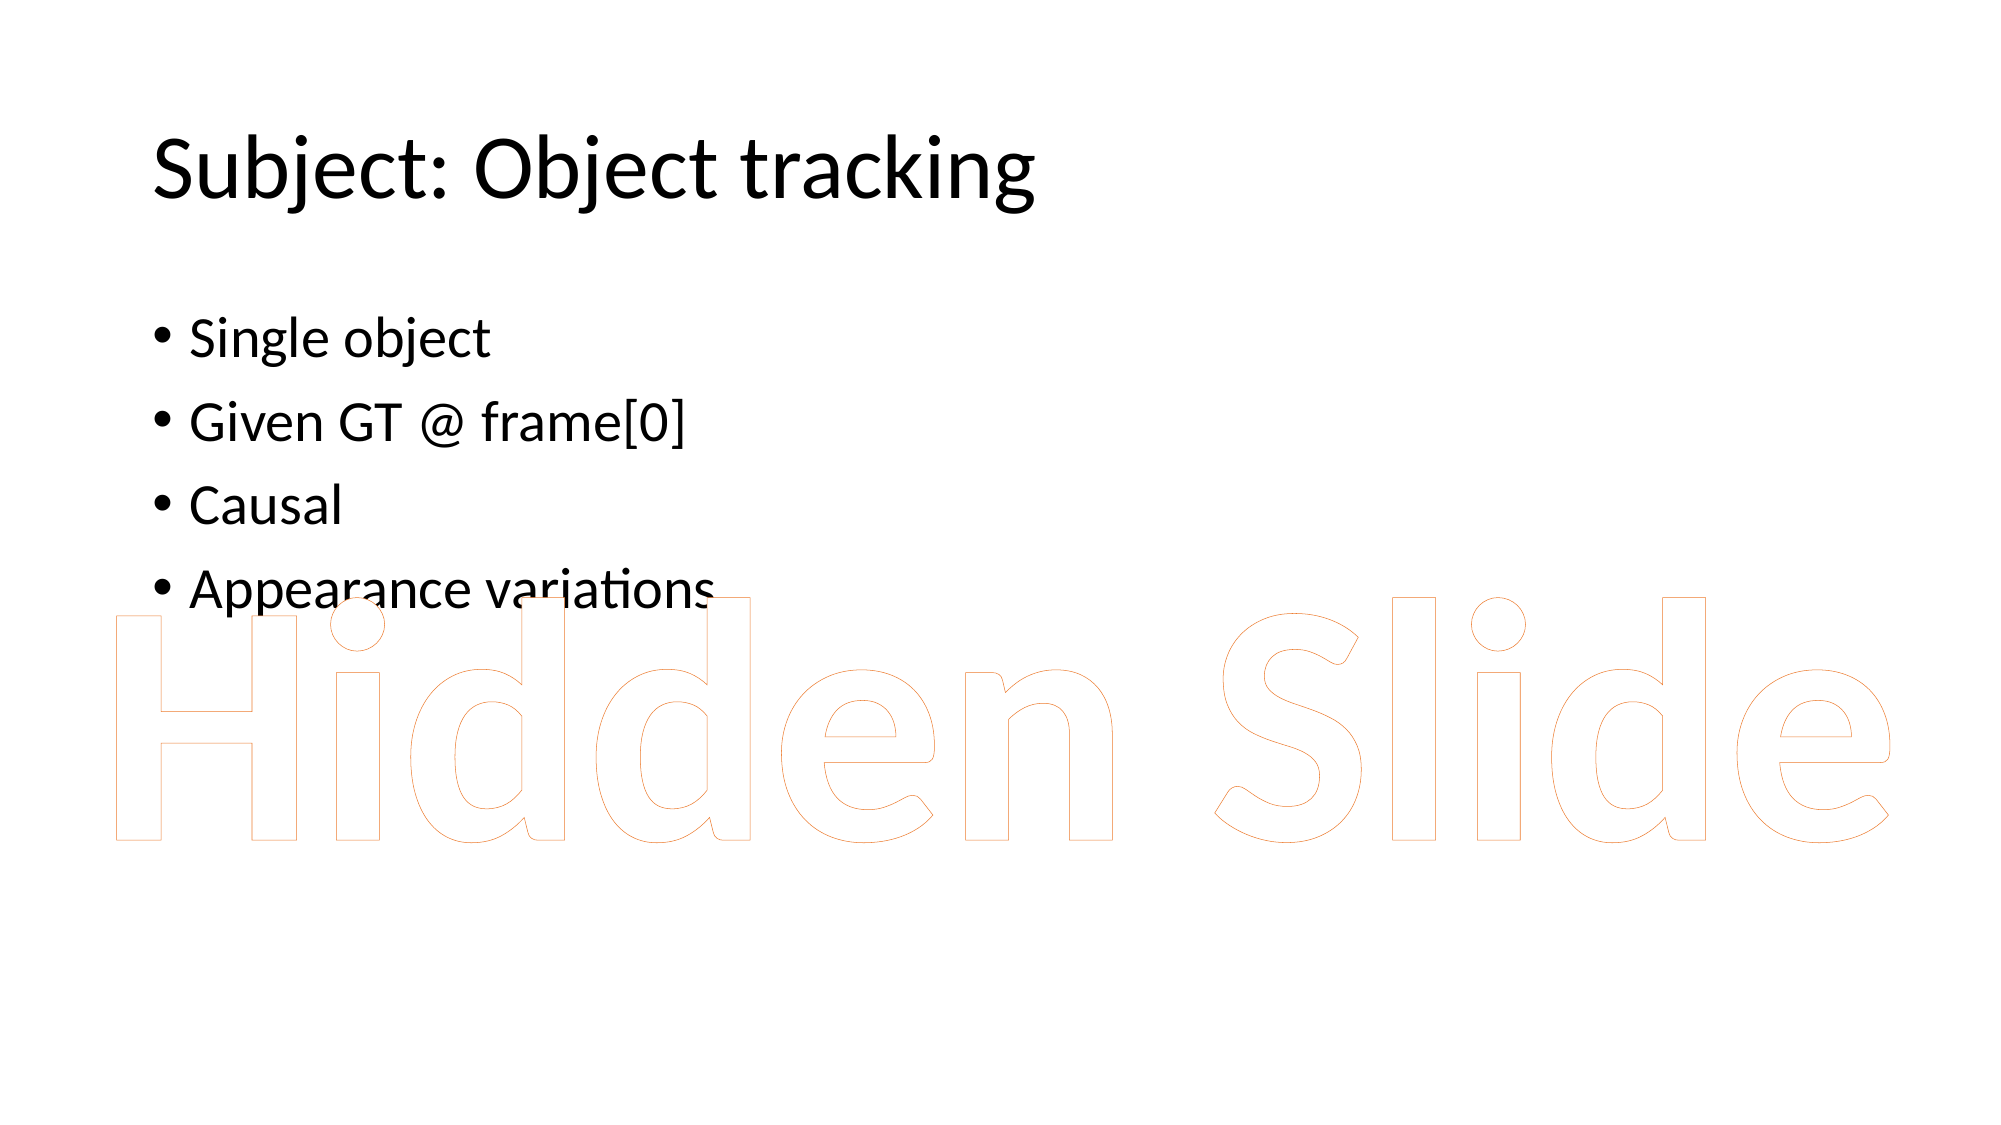

# Subject: Object tracking
Single object
Given GT @ frame[0]
Causal
Appearance variations

Hidden Slide